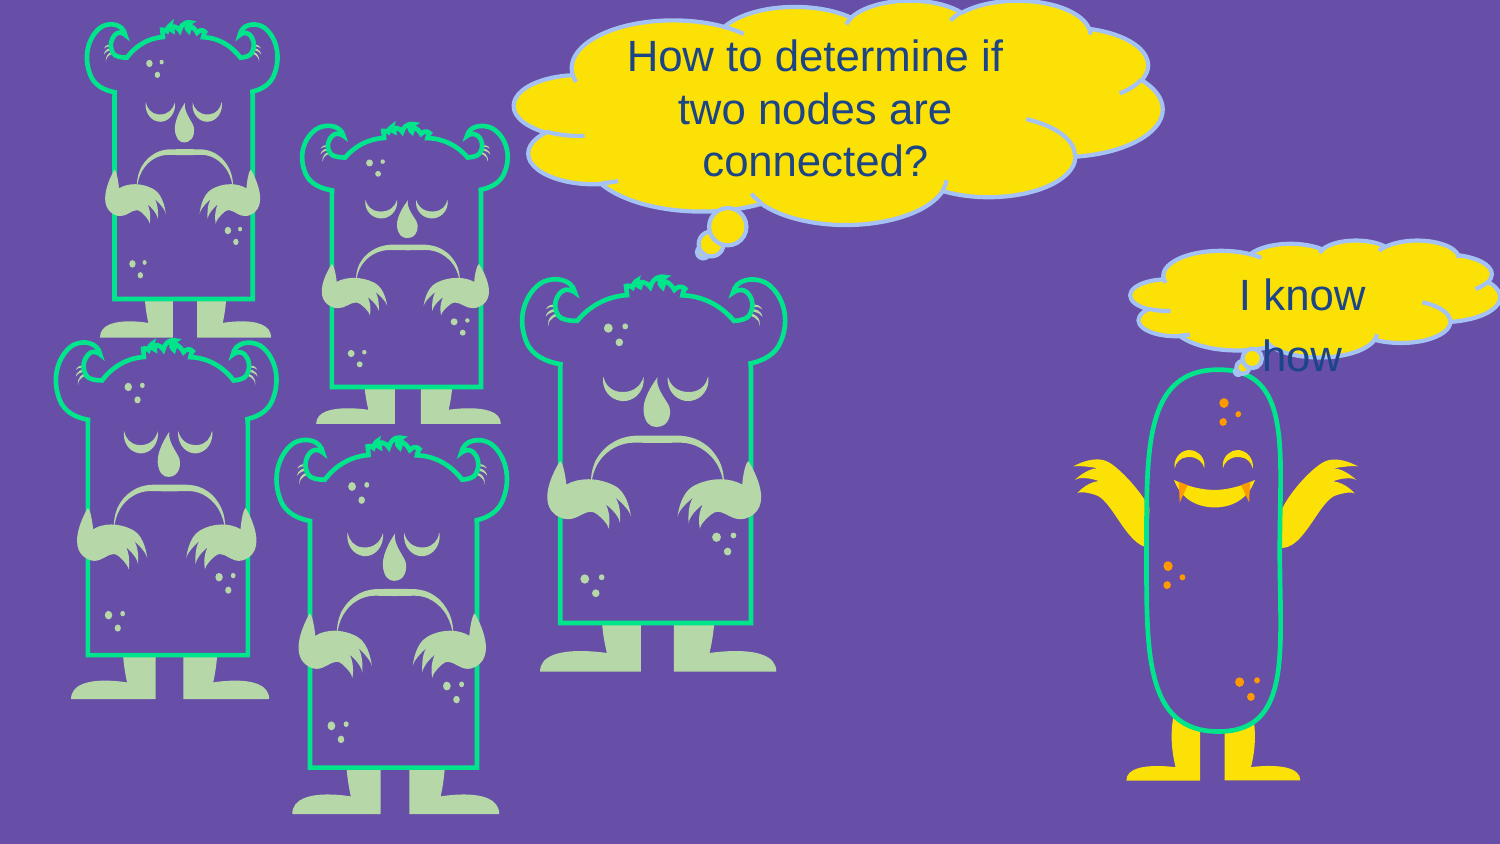

How to determine if two nodes are connected?

I know how